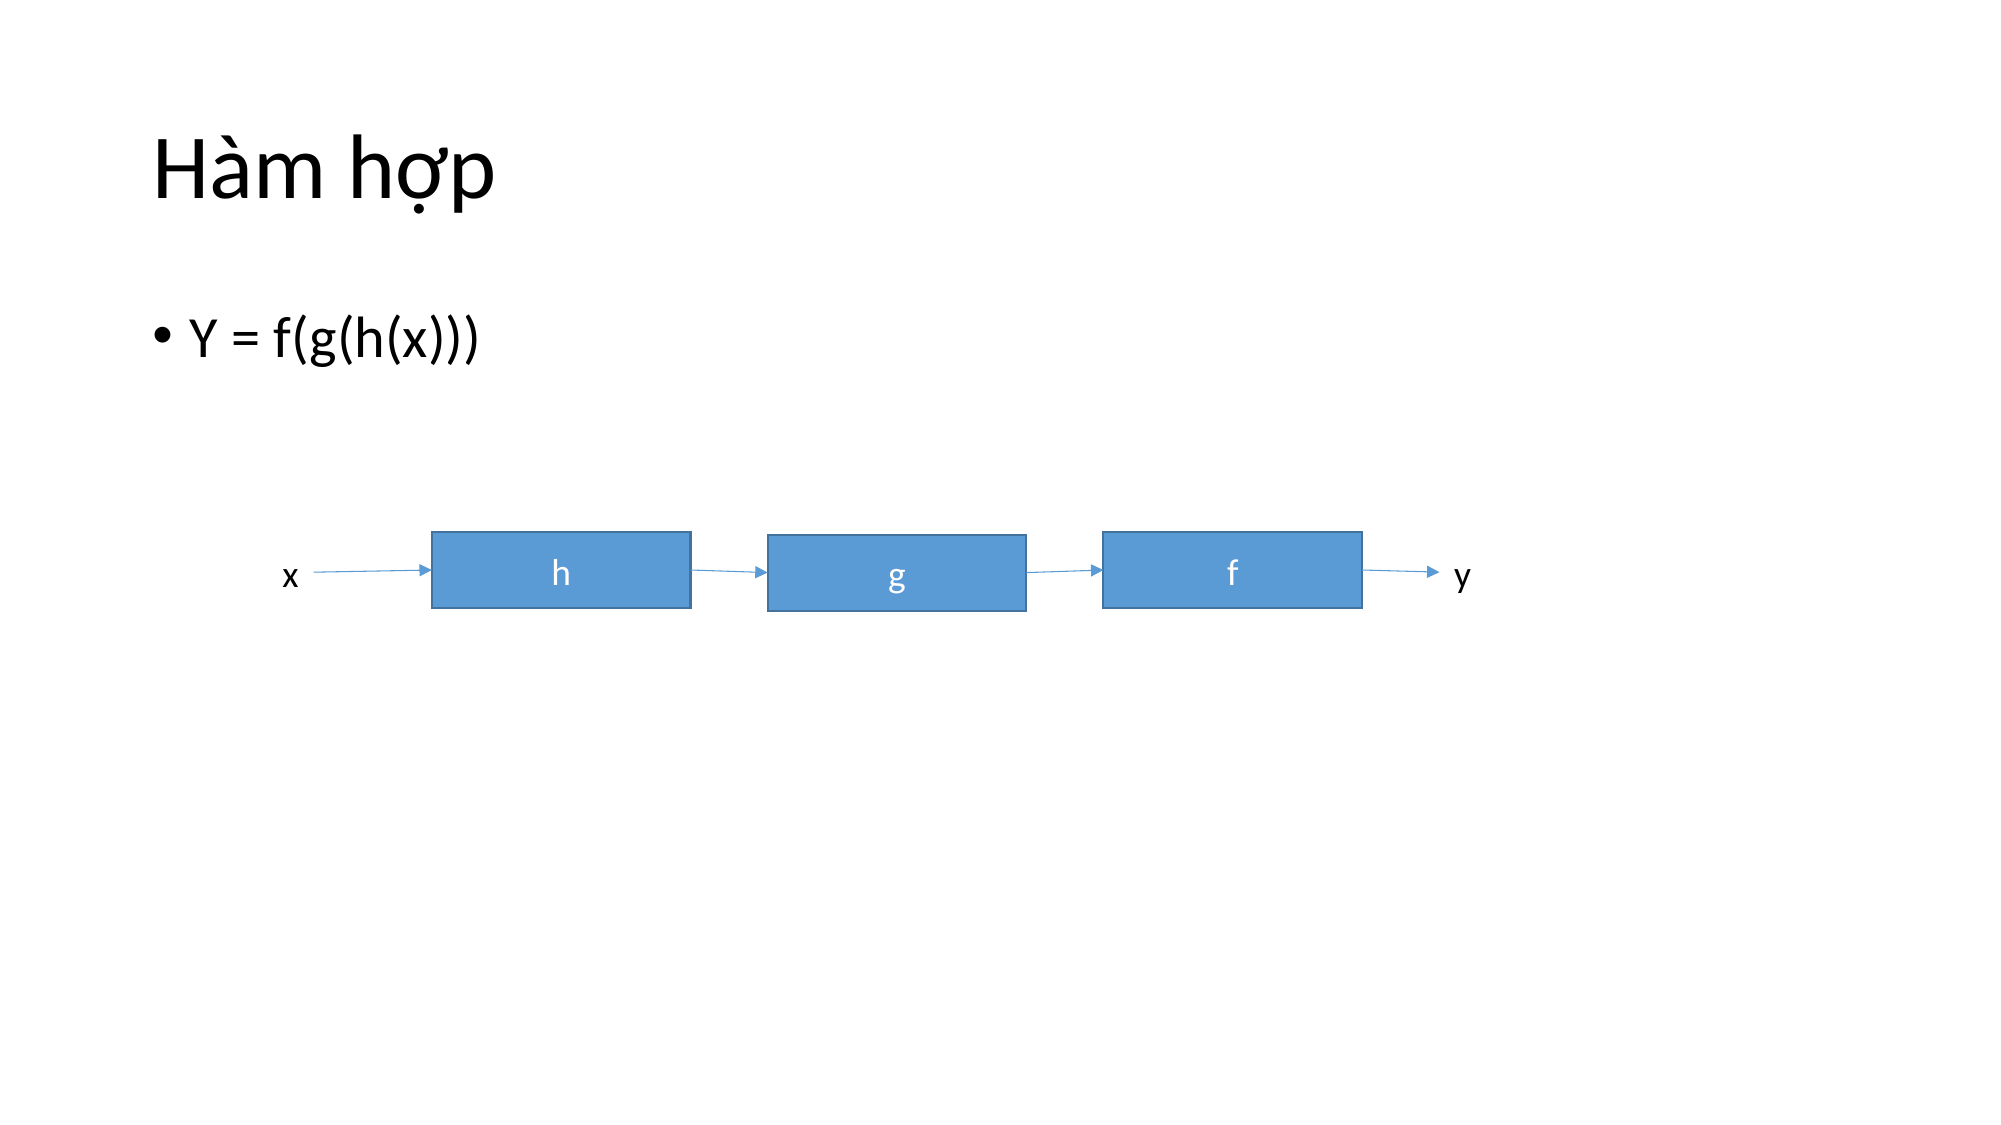

# Hàm hợp
Y = f(g(h(x)))
h
f
g
x
y